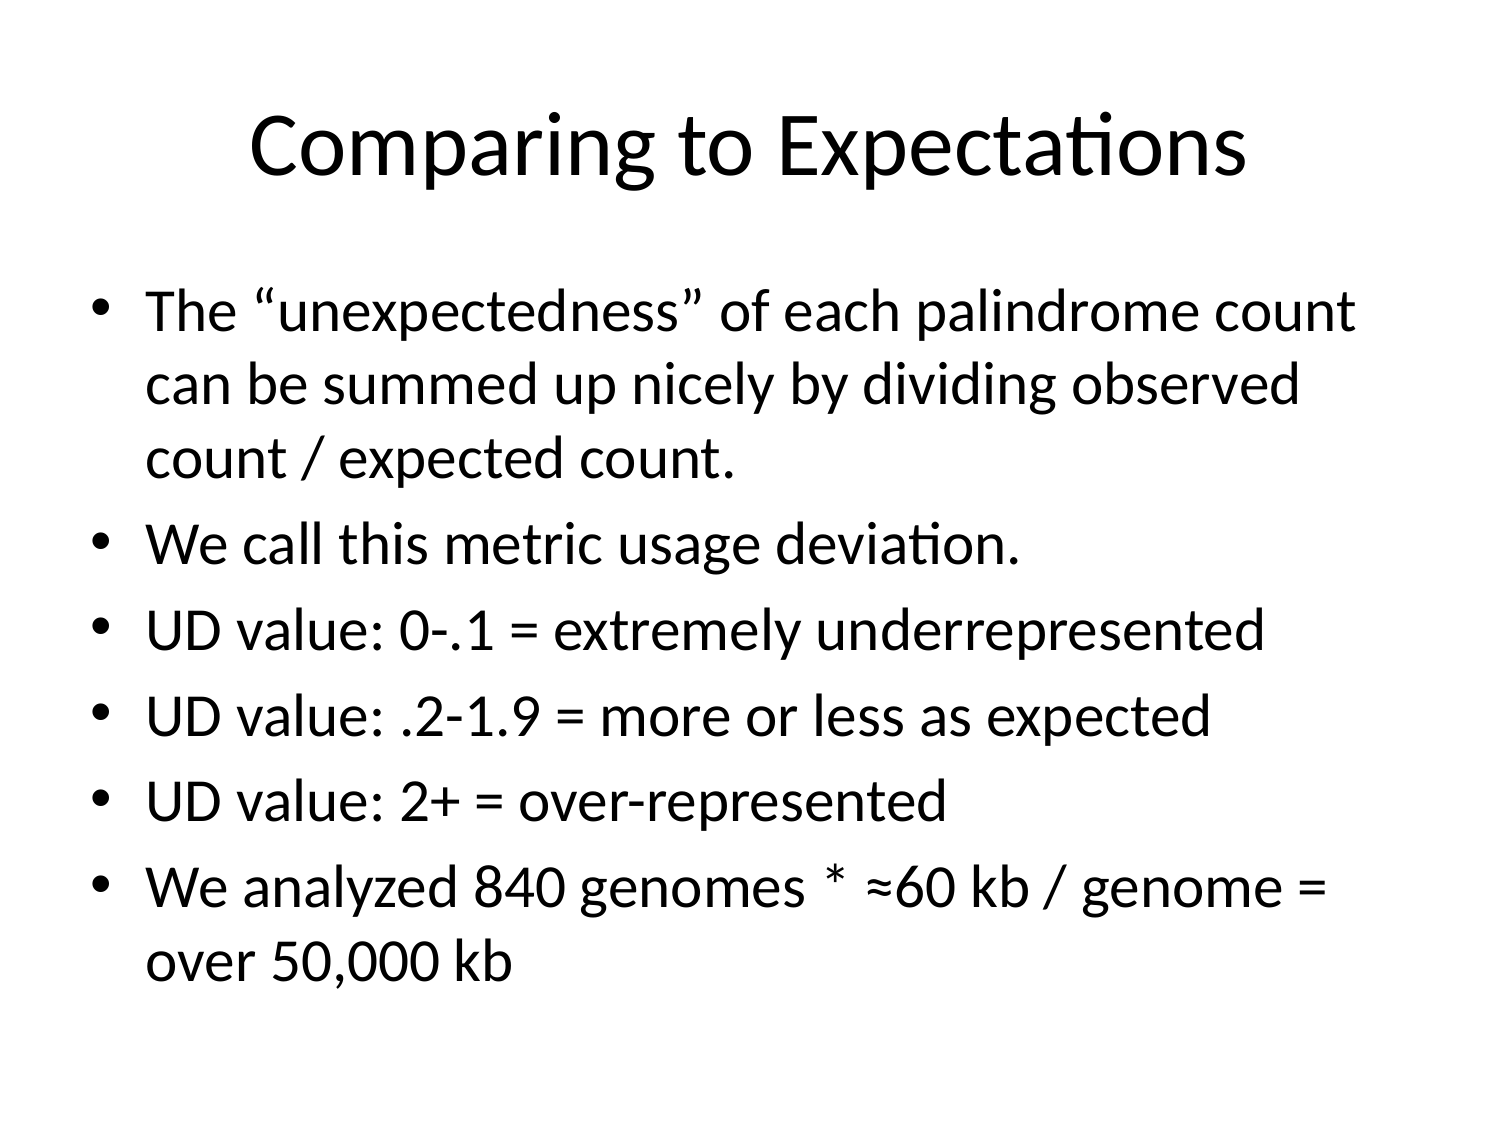

# Comparing to Expectations
The “unexpectedness” of each palindrome count can be summed up nicely by dividing observed count / expected count.
We call this metric usage deviation.
UD value: 0-.1 = extremely underrepresented
UD value: .2-1.9 = more or less as expected
UD value: 2+ = over-represented
We analyzed 840 genomes * ≈60 kb / genome = over 50,000 kb